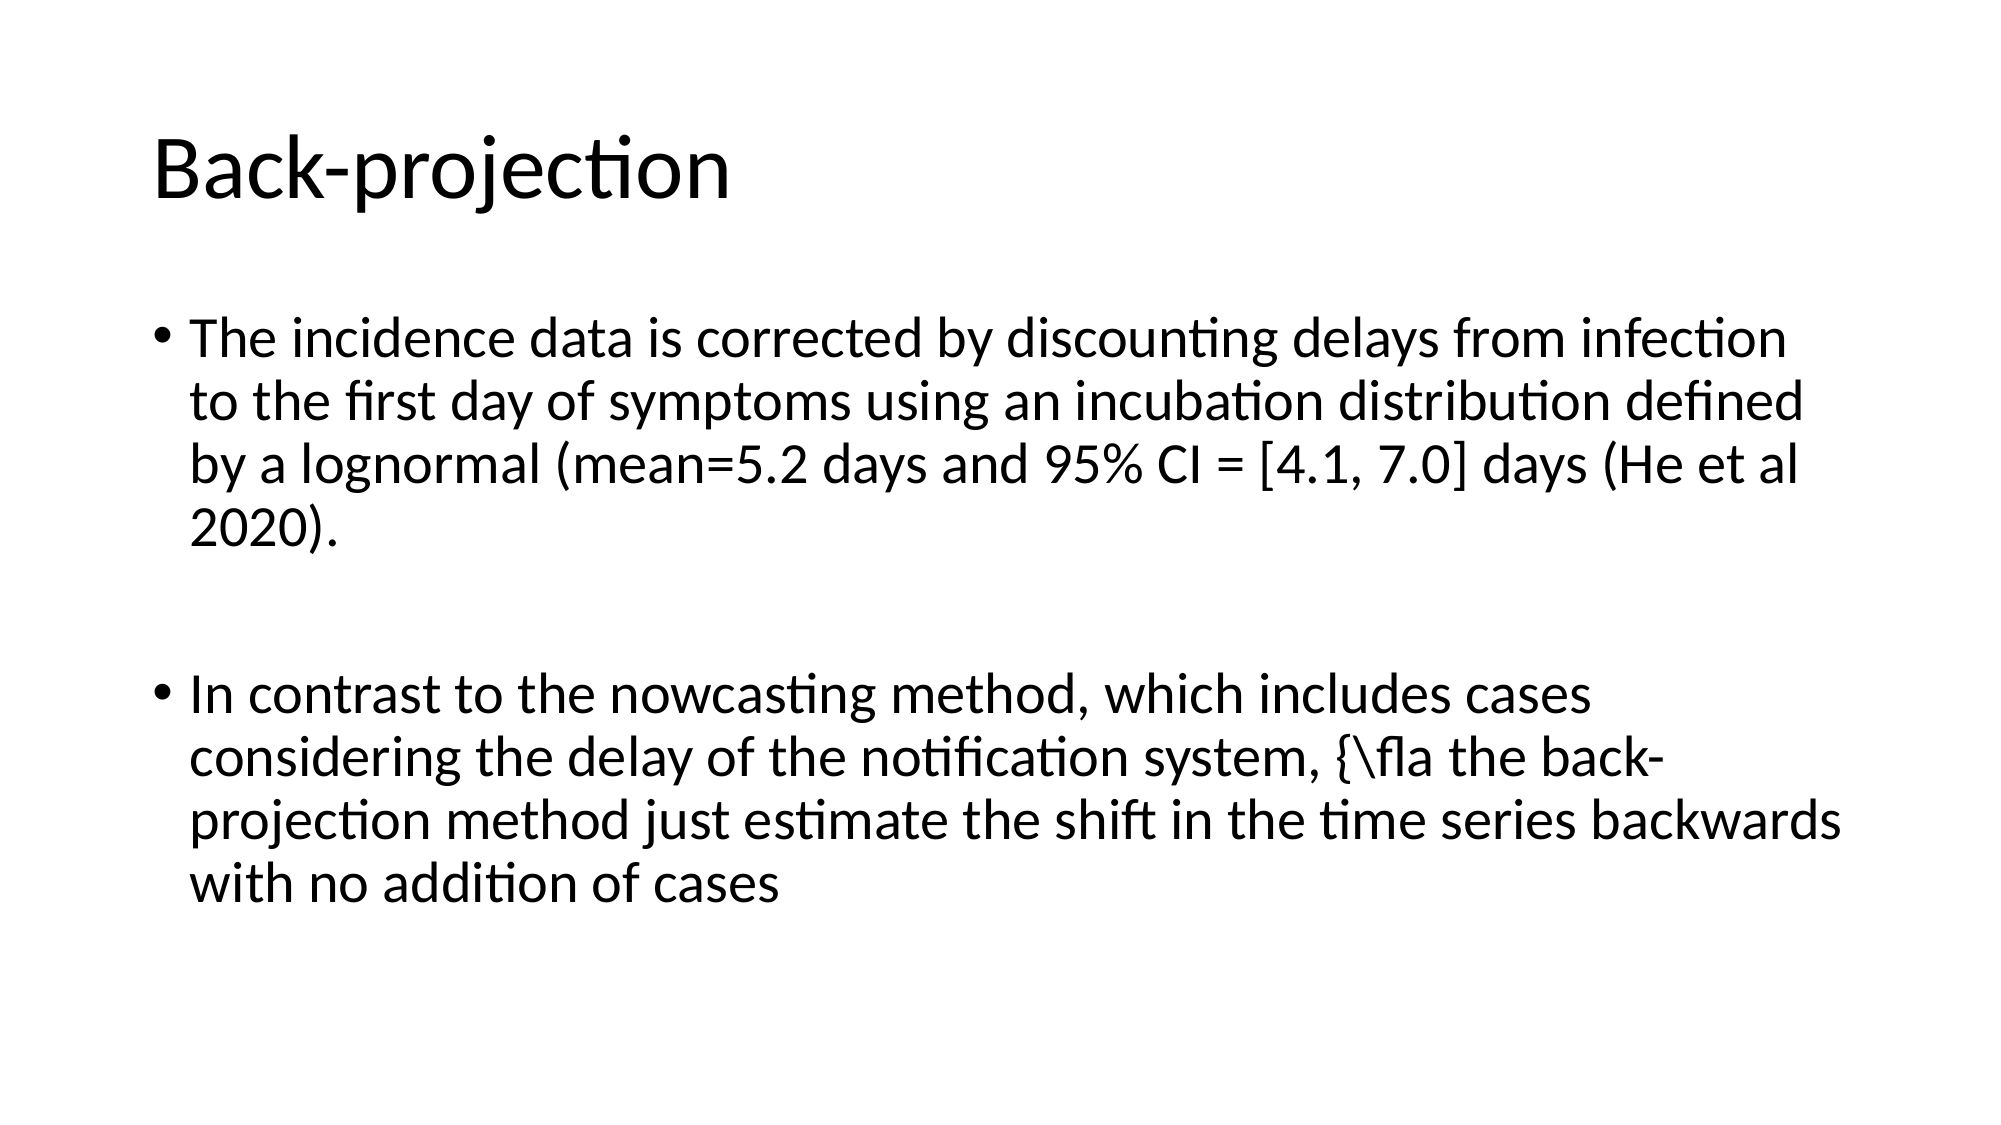

# Back-projection
The incidence data is corrected by discounting delays from infection to the first day of symptoms using an incubation distribution defined by a lognormal (mean=5.2 days and 95% CI = [4.1, 7.0] days (He et al 2020).

In contrast to the nowcasting method, which includes cases considering the delay of the notification system, {\fla the back-projection method just estimate the shift in the time series backwards with no addition of cases